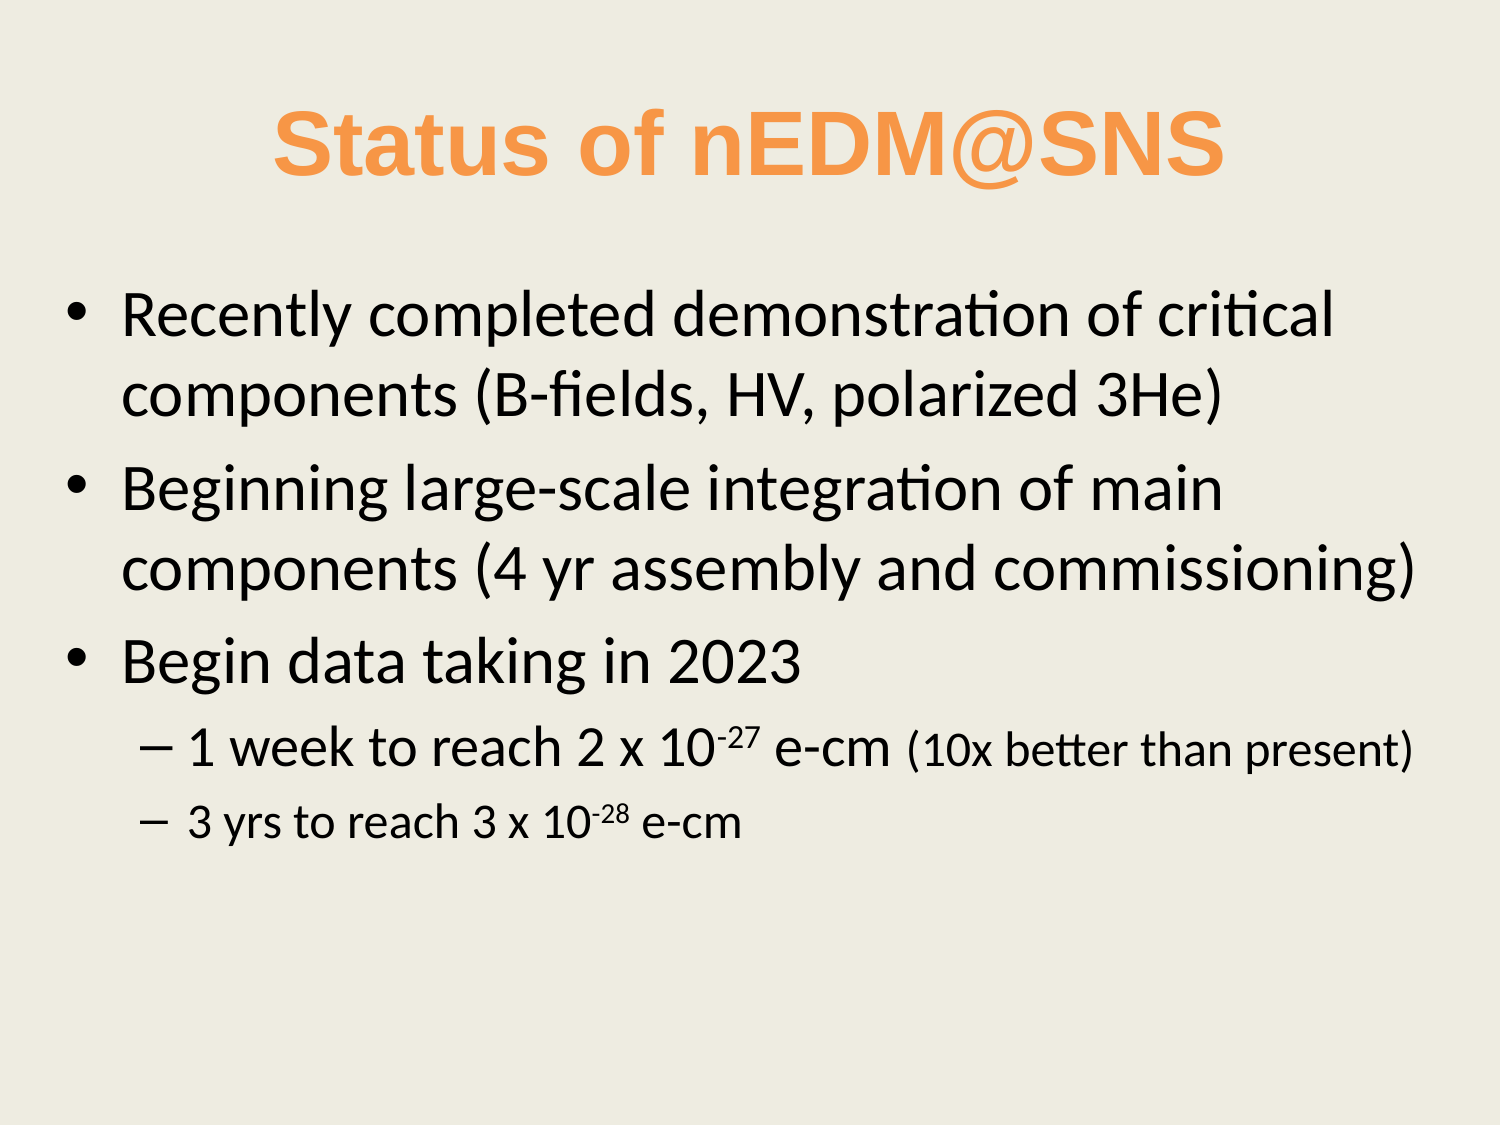

# Status of nEDM@SNS
Recently completed demonstration of critical components (B-fields, HV, polarized 3He)
Beginning large-scale integration of main components (4 yr assembly and commissioning)
Begin data taking in 2023
1 week to reach 2 x 10-27 e-cm (10x better than present)
3 yrs to reach 3 x 10-28 e-cm